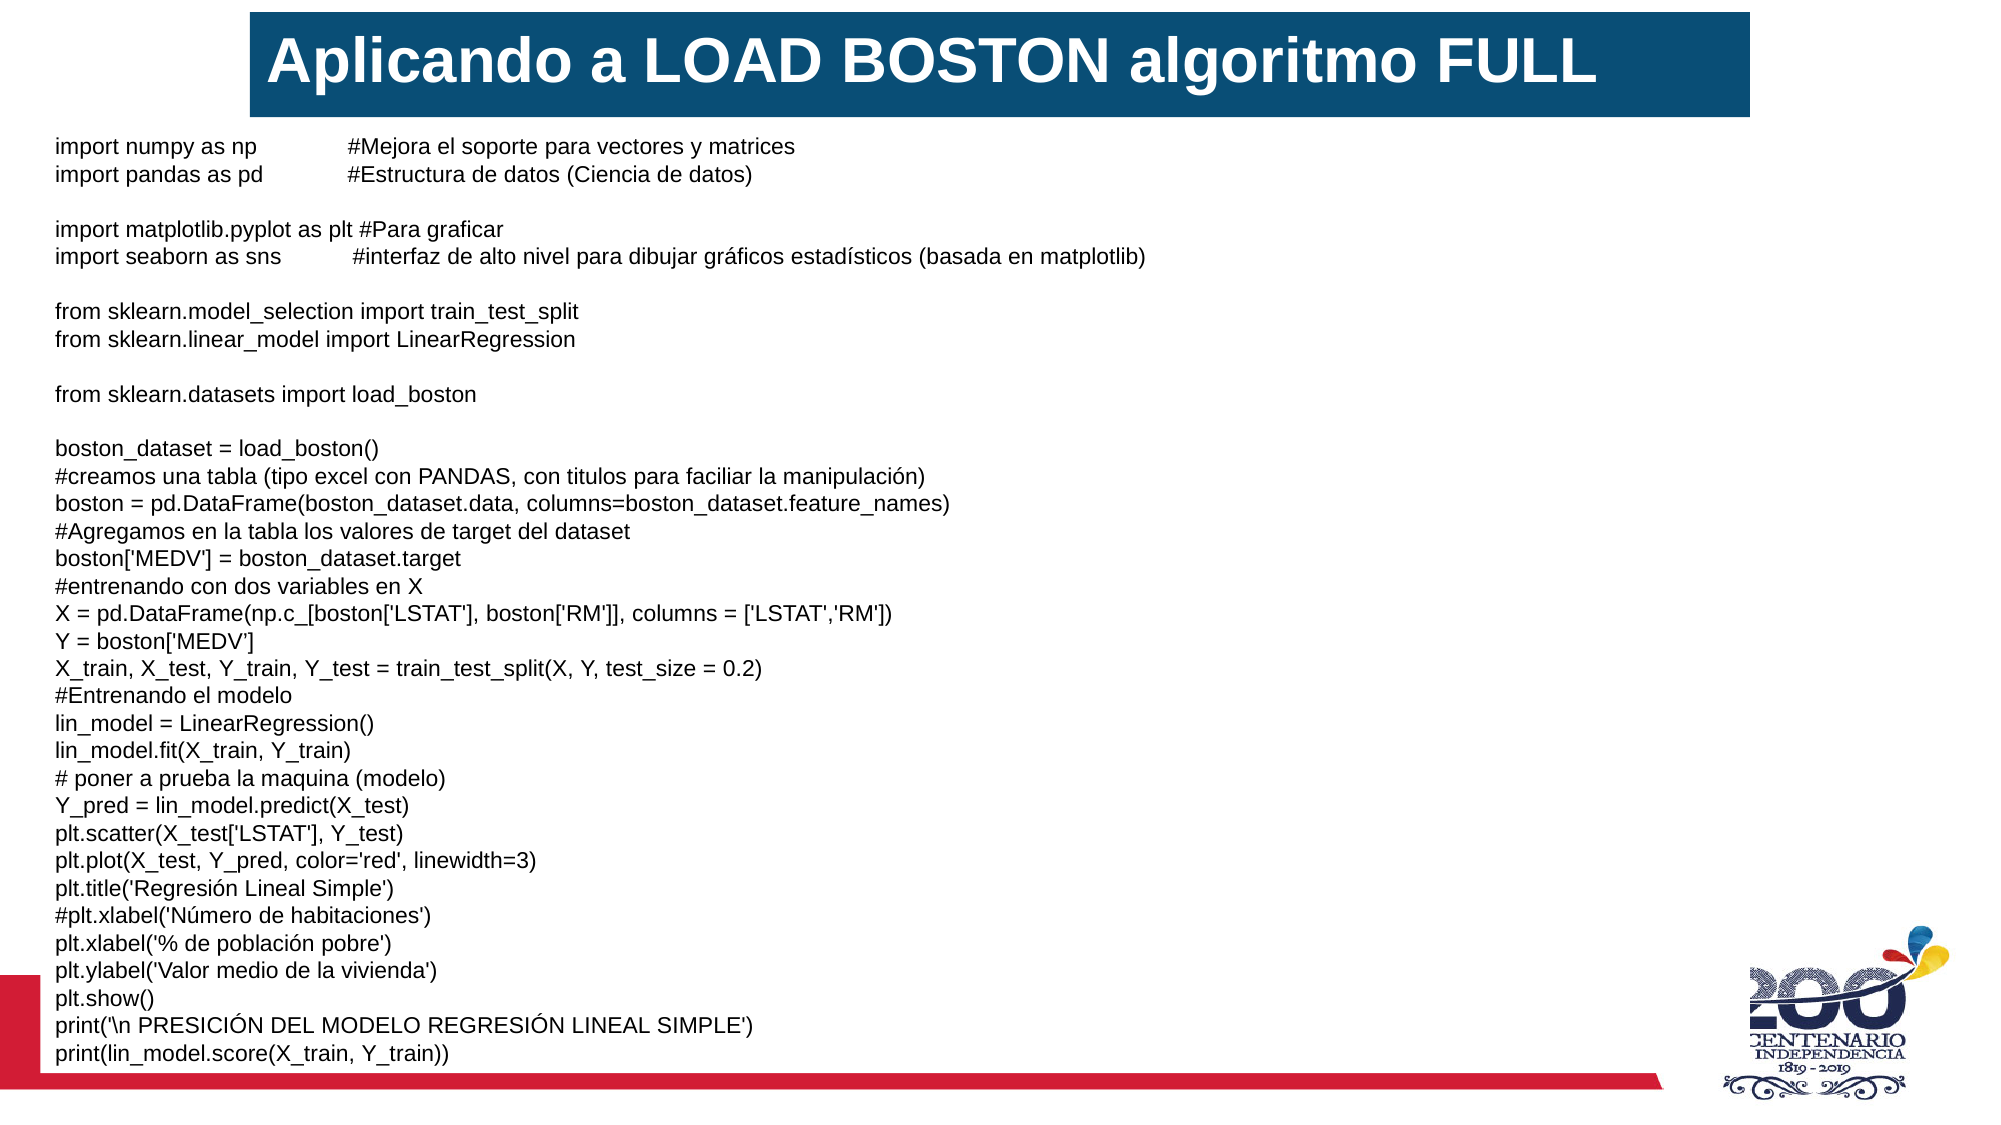

Aplicando a LOAD BOSTON algoritmo FULL
import numpy as np              #Mejora el soporte para vectores y matrices
import pandas as pd             #Estructura de datos (Ciencia de datos)

import matplotlib.pyplot as plt #Para graficar
import seaborn as sns           #interfaz de alto nivel para dibujar gráficos estadísticos (basada en matplotlib)

from sklearn.model_selection import train_test_split
from sklearn.linear_model import LinearRegression

from sklearn.datasets import load_boston

boston_dataset = load_boston()
#creamos una tabla (tipo excel con PANDAS, con titulos para faciliar la manipulación)
boston = pd.DataFrame(boston_dataset.data, columns=boston_dataset.feature_names)
#Agregamos en la tabla los valores de target del dataset
boston['MEDV'] = boston_dataset.target
#entrenando con dos variables en X
X = pd.DataFrame(np.c_[boston['LSTAT'], boston['RM']], columns = ['LSTAT','RM'])
Y = boston['MEDV’]
X_train, X_test, Y_train, Y_test = train_test_split(X, Y, test_size = 0.2)
#Entrenando el modelo
lin_model = LinearRegression()
lin_model.fit(X_train, Y_train)
# poner a prueba la maquina (modelo)
Y_pred = lin_model.predict(X_test)
plt.scatter(X_test['LSTAT'], Y_test)
plt.plot(X_test, Y_pred, color='red', linewidth=3)
plt.title('Regresión Lineal Simple')
#plt.xlabel('Número de habitaciones')
plt.xlabel('% de población pobre')
plt.ylabel('Valor medio de la vivienda')
plt.show()
print('\n PRESICIÓN DEL MODELO REGRESIÓN LINEAL SIMPLE')
print(lin_model.score(X_train, Y_train))